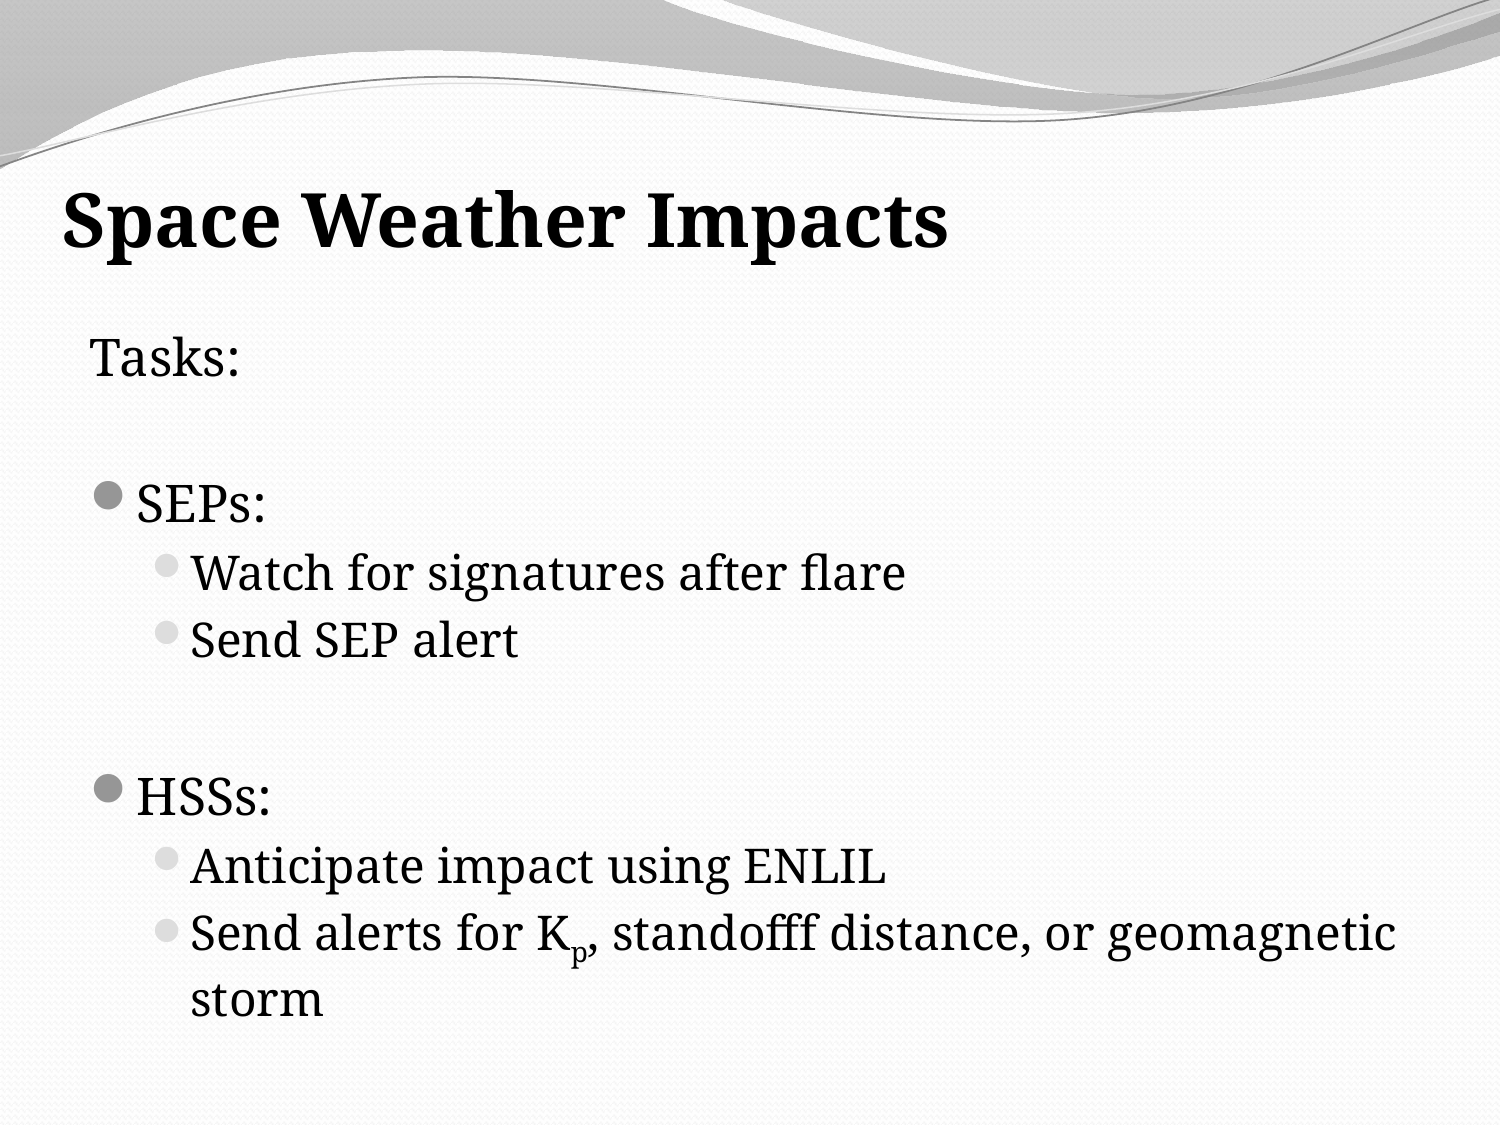

# Space Weather Impacts
Tasks:

SEPs:
Watch for signatures after flare
Send SEP alert

HSSs:
Anticipate impact using ENLIL
Send alerts for Kp, standofff distance, or geomagnetic storm